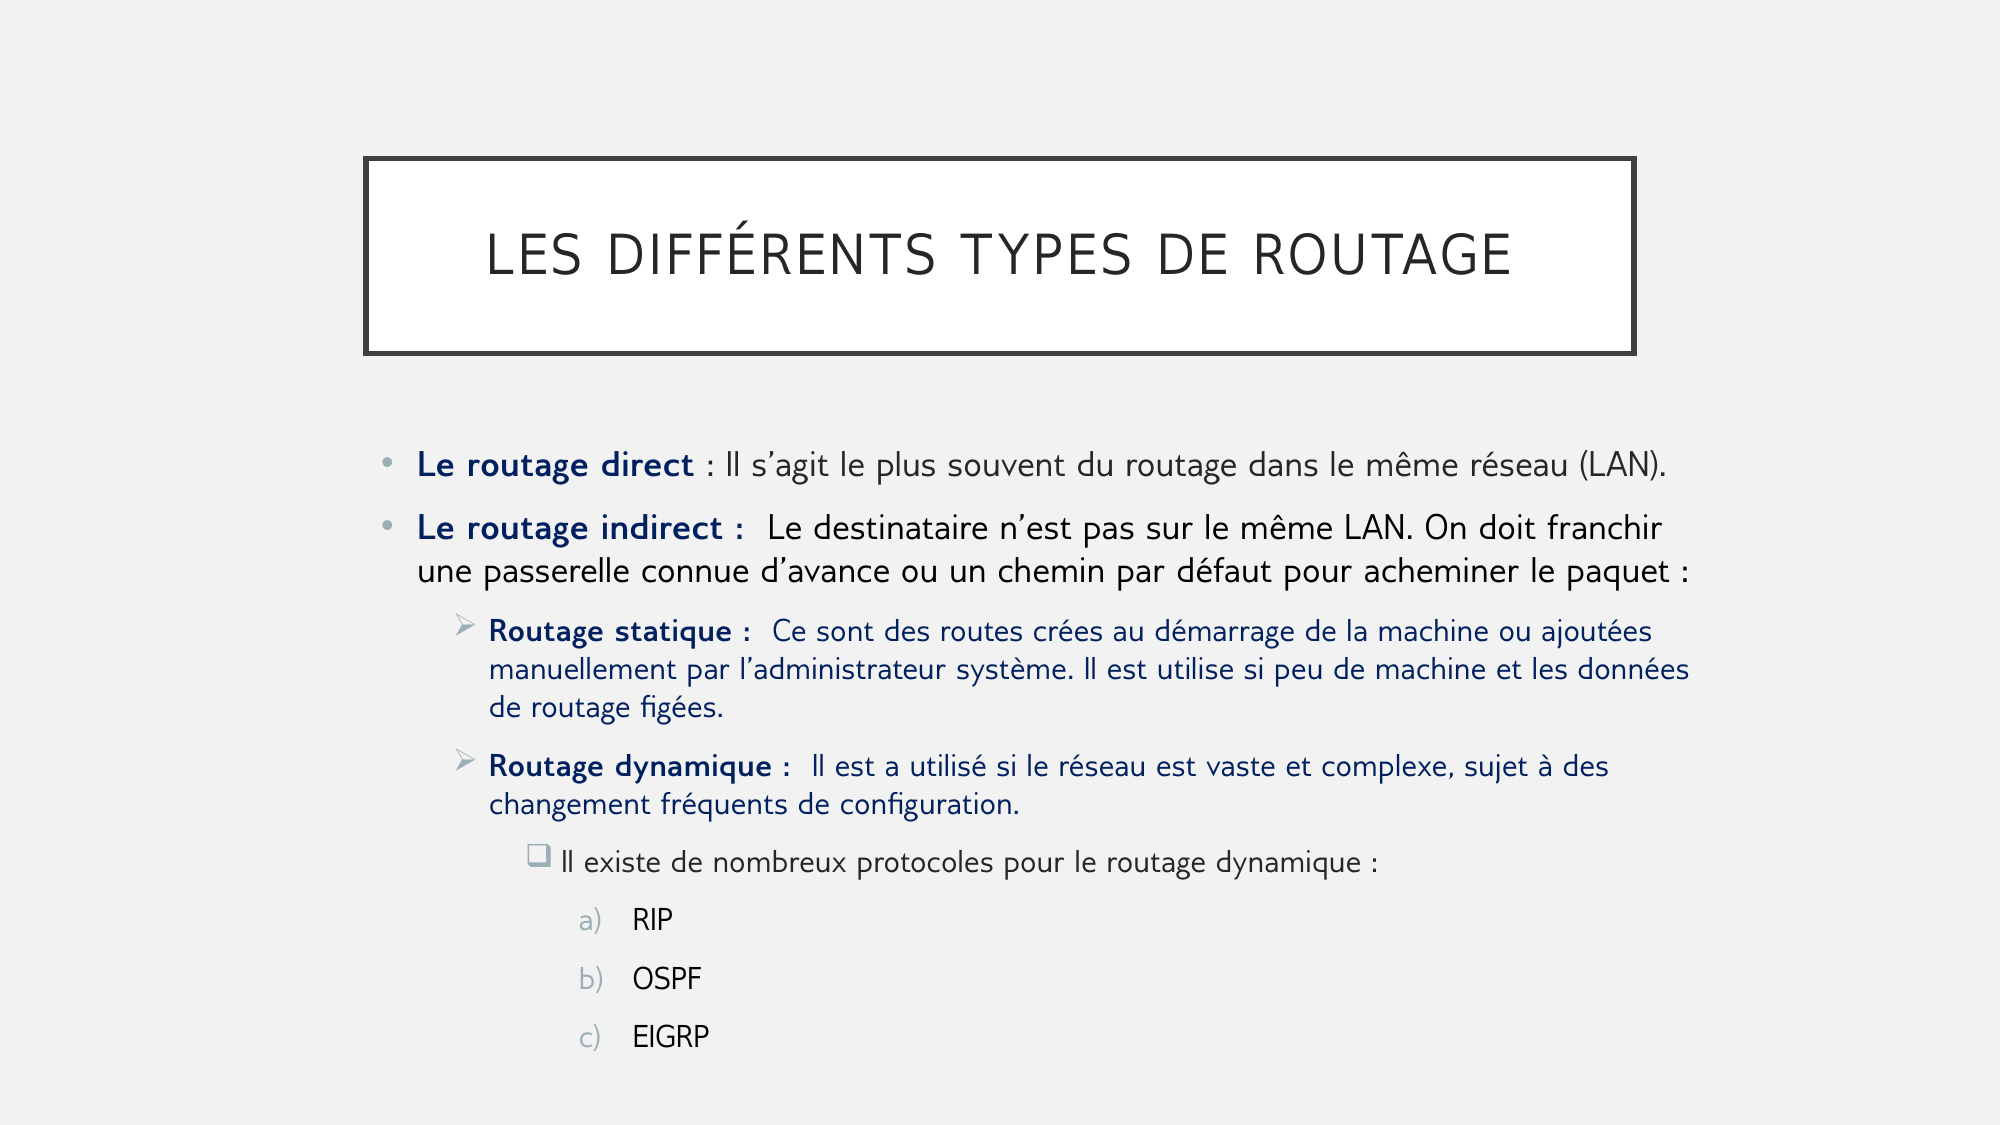

# Les différents types de routage
Le routage direct : Il s’agit le plus souvent du routage dans le même réseau (LAN).
Le routage indirect :  Le destinataire n’est pas sur le même LAN. On doit franchir une passerelle connue d’avance ou un chemin par défaut pour acheminer le paquet :
Routage statique :  Ce sont des routes crées au démarrage de la machine ou ajoutées manuellement par l’administrateur système. Il est utilise si peu de machine et les données de routage figées.
Routage dynamique :  Il est a utilisé si le réseau est vaste et complexe, sujet à des changement fréquents de configuration.
Il existe de nombreux protocoles pour le routage dynamique :
RIP
OSPF
EIGRP